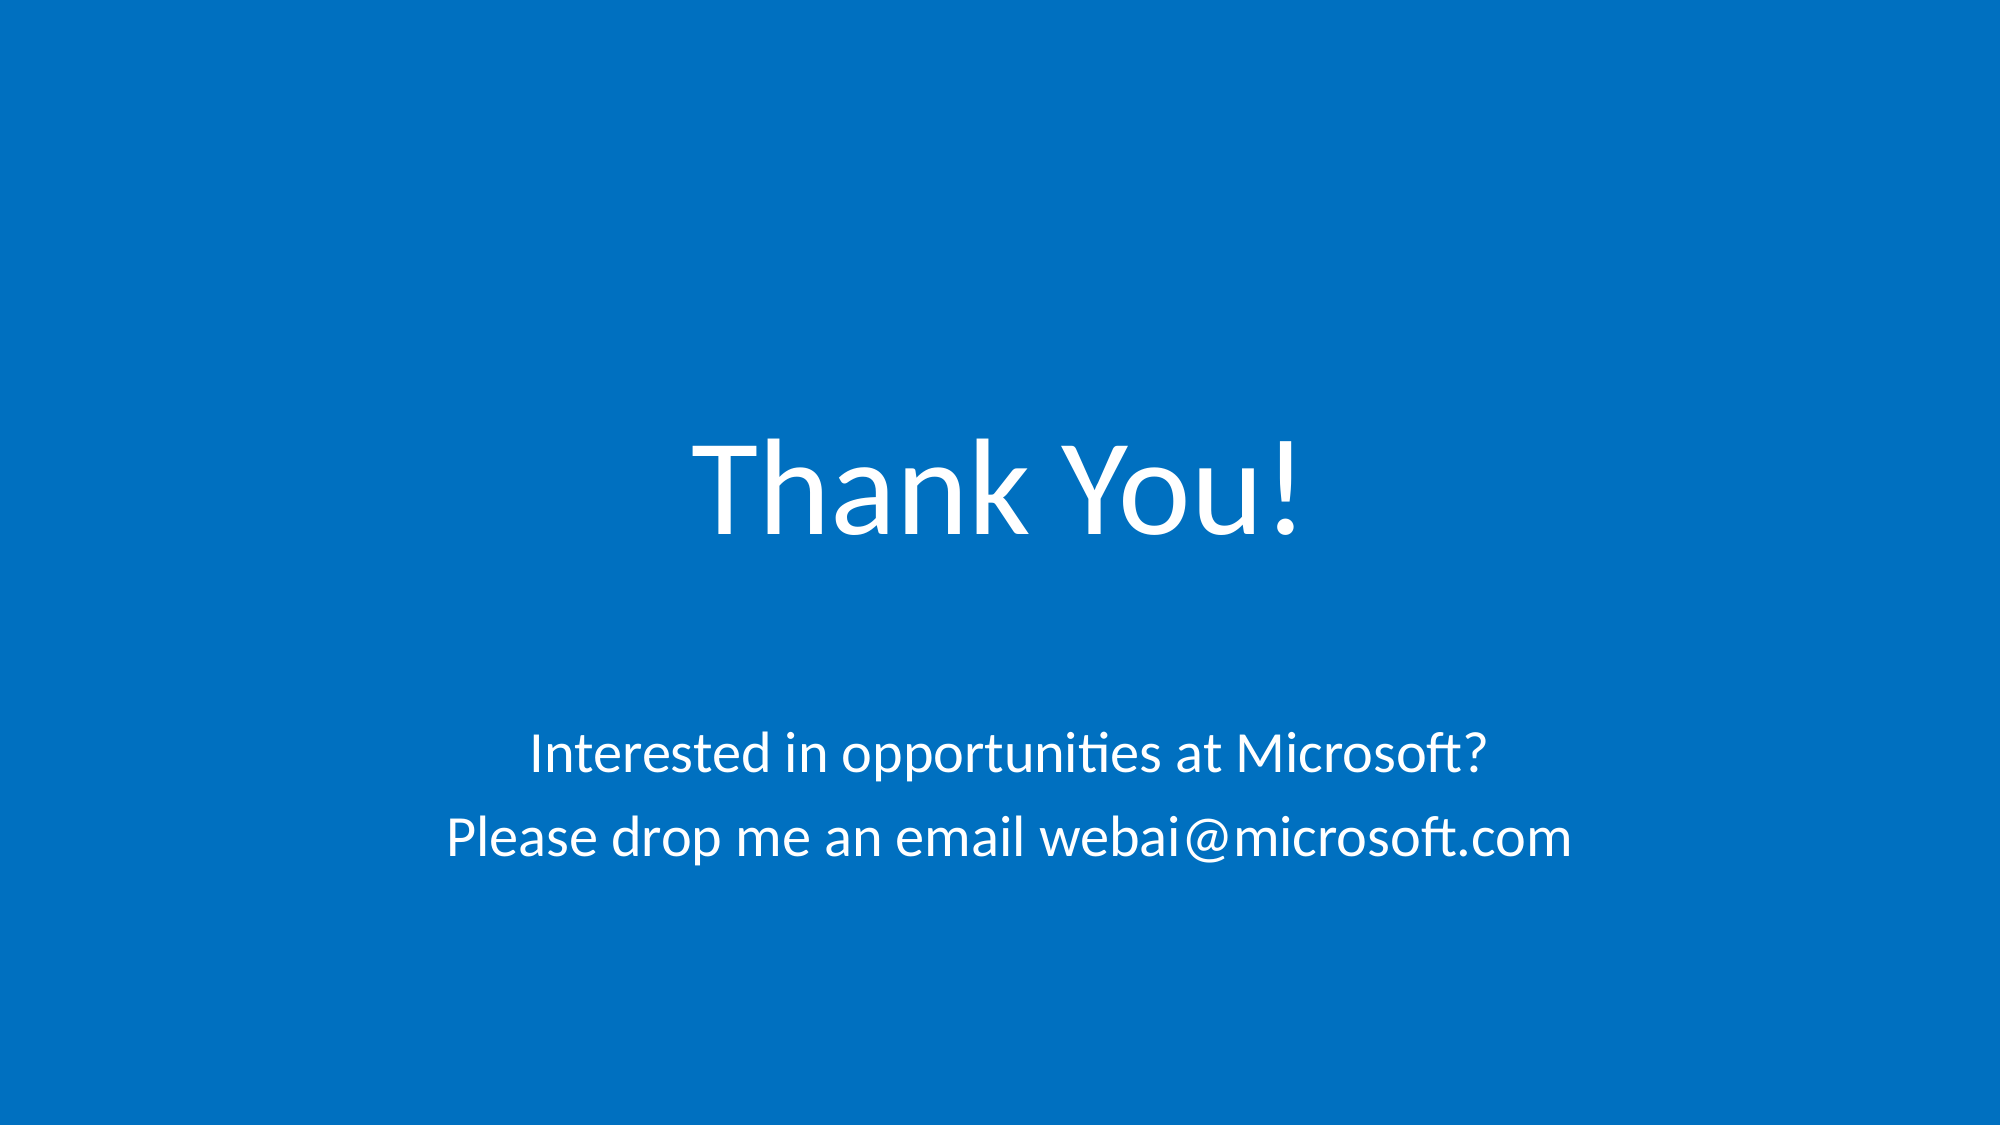

# Thank You!
Interested in opportunities at Microsoft?
Please drop me an email webai@microsoft.com
51